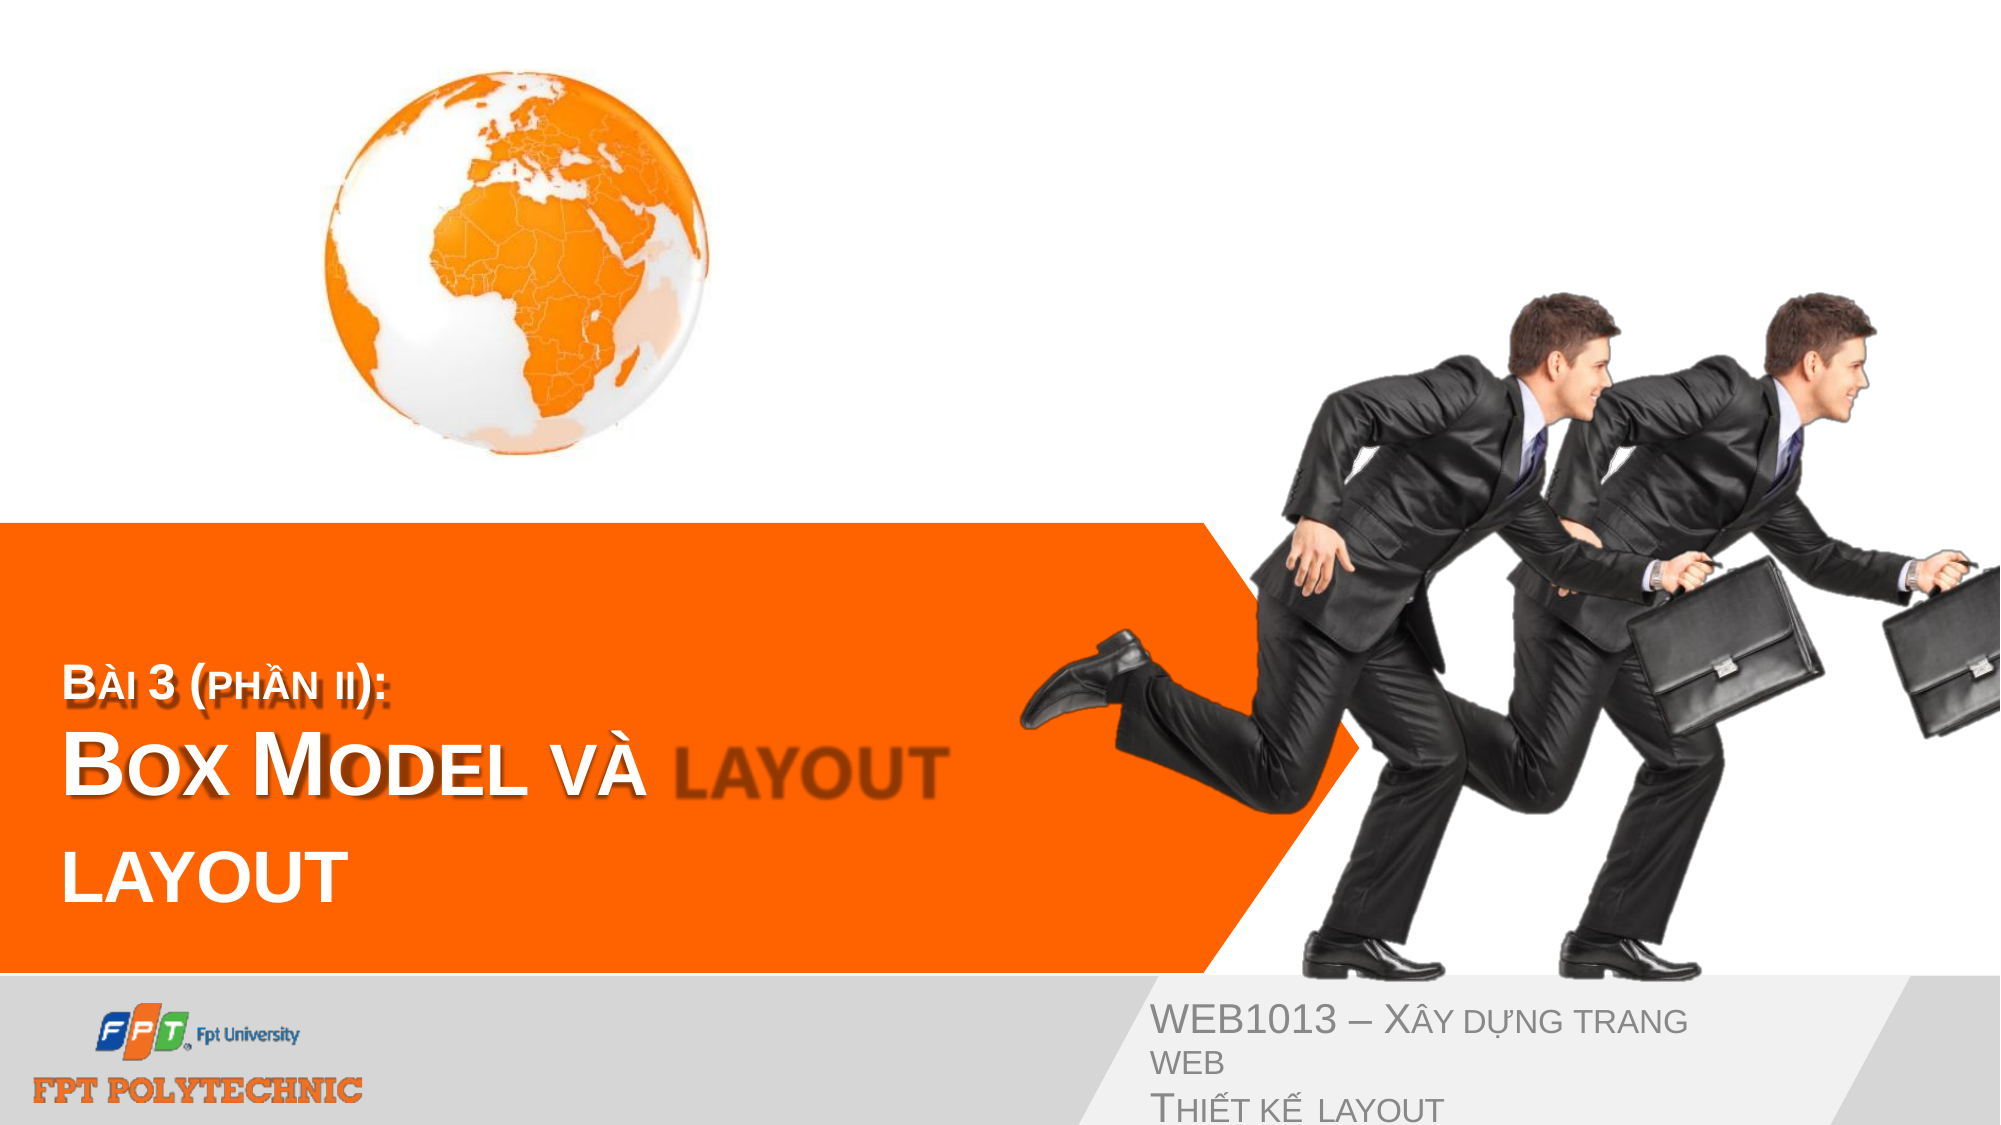

BÀI 3 (PHẦN II):
BOX MODEL VÀ LAYOUT

WEB1013 – XÂY DỰNG TRANG WEB
THIẾT KẾ LAYOUT